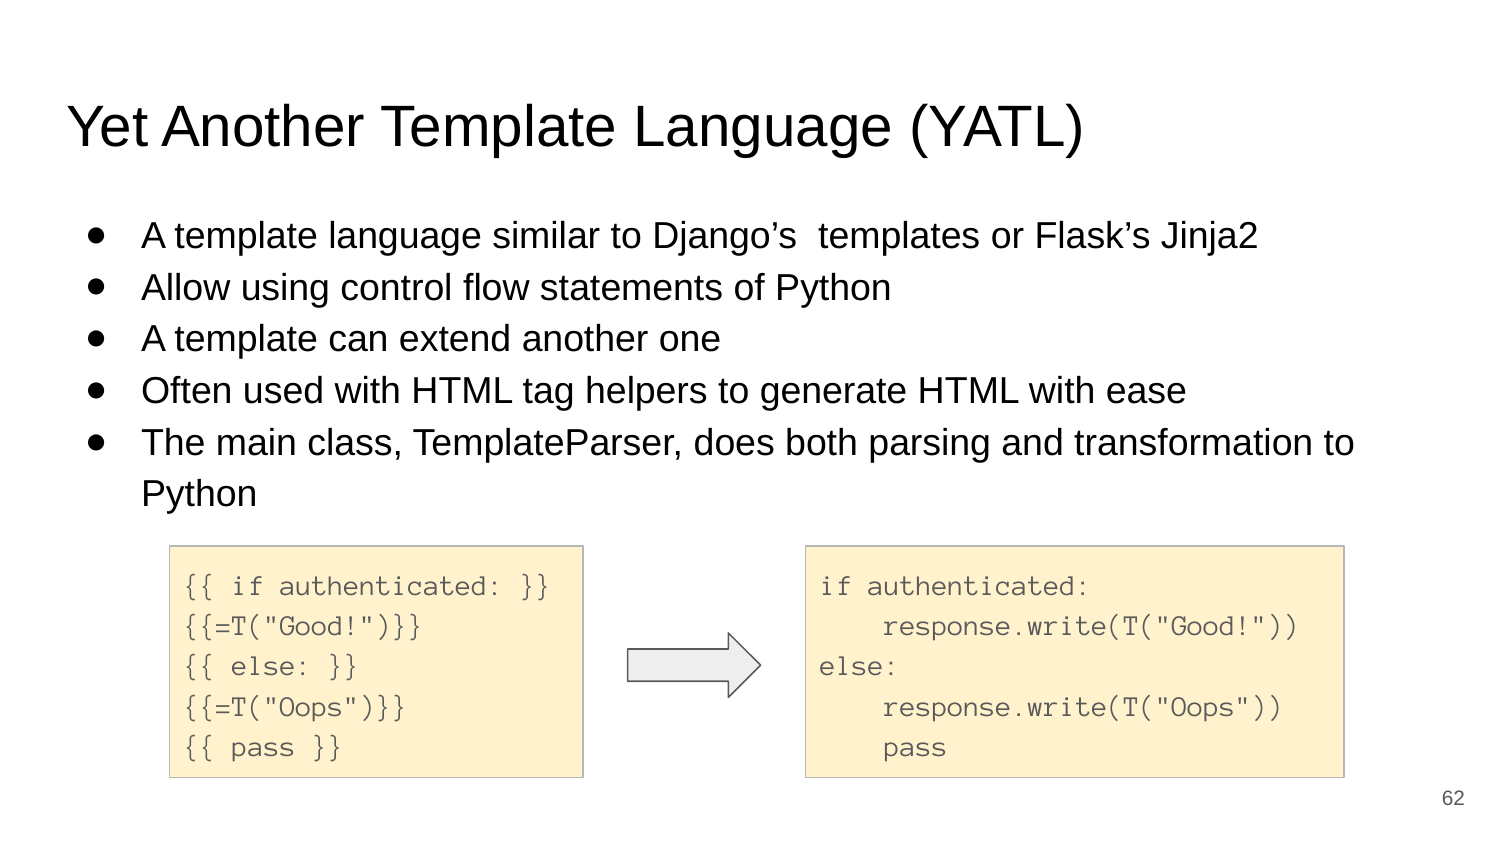

# Yet Another Template Language (YATL)
A template language similar to Django’s  templates or Flask’s Jinja2
Allow using control flow statements of Python
A template can extend another one
Often used with HTML tag helpers to generate HTML with ease
The main class, TemplateParser, does both parsing and transformation to Python
{{ if authenticated: }}
{{=T("Good!")}}
{{ else: }}
{{=T("Oops")}}
{{ pass }}
if authenticated:
    response.write(T("Good!"))
else:
    response.write(T("Oops"))
    pass

62